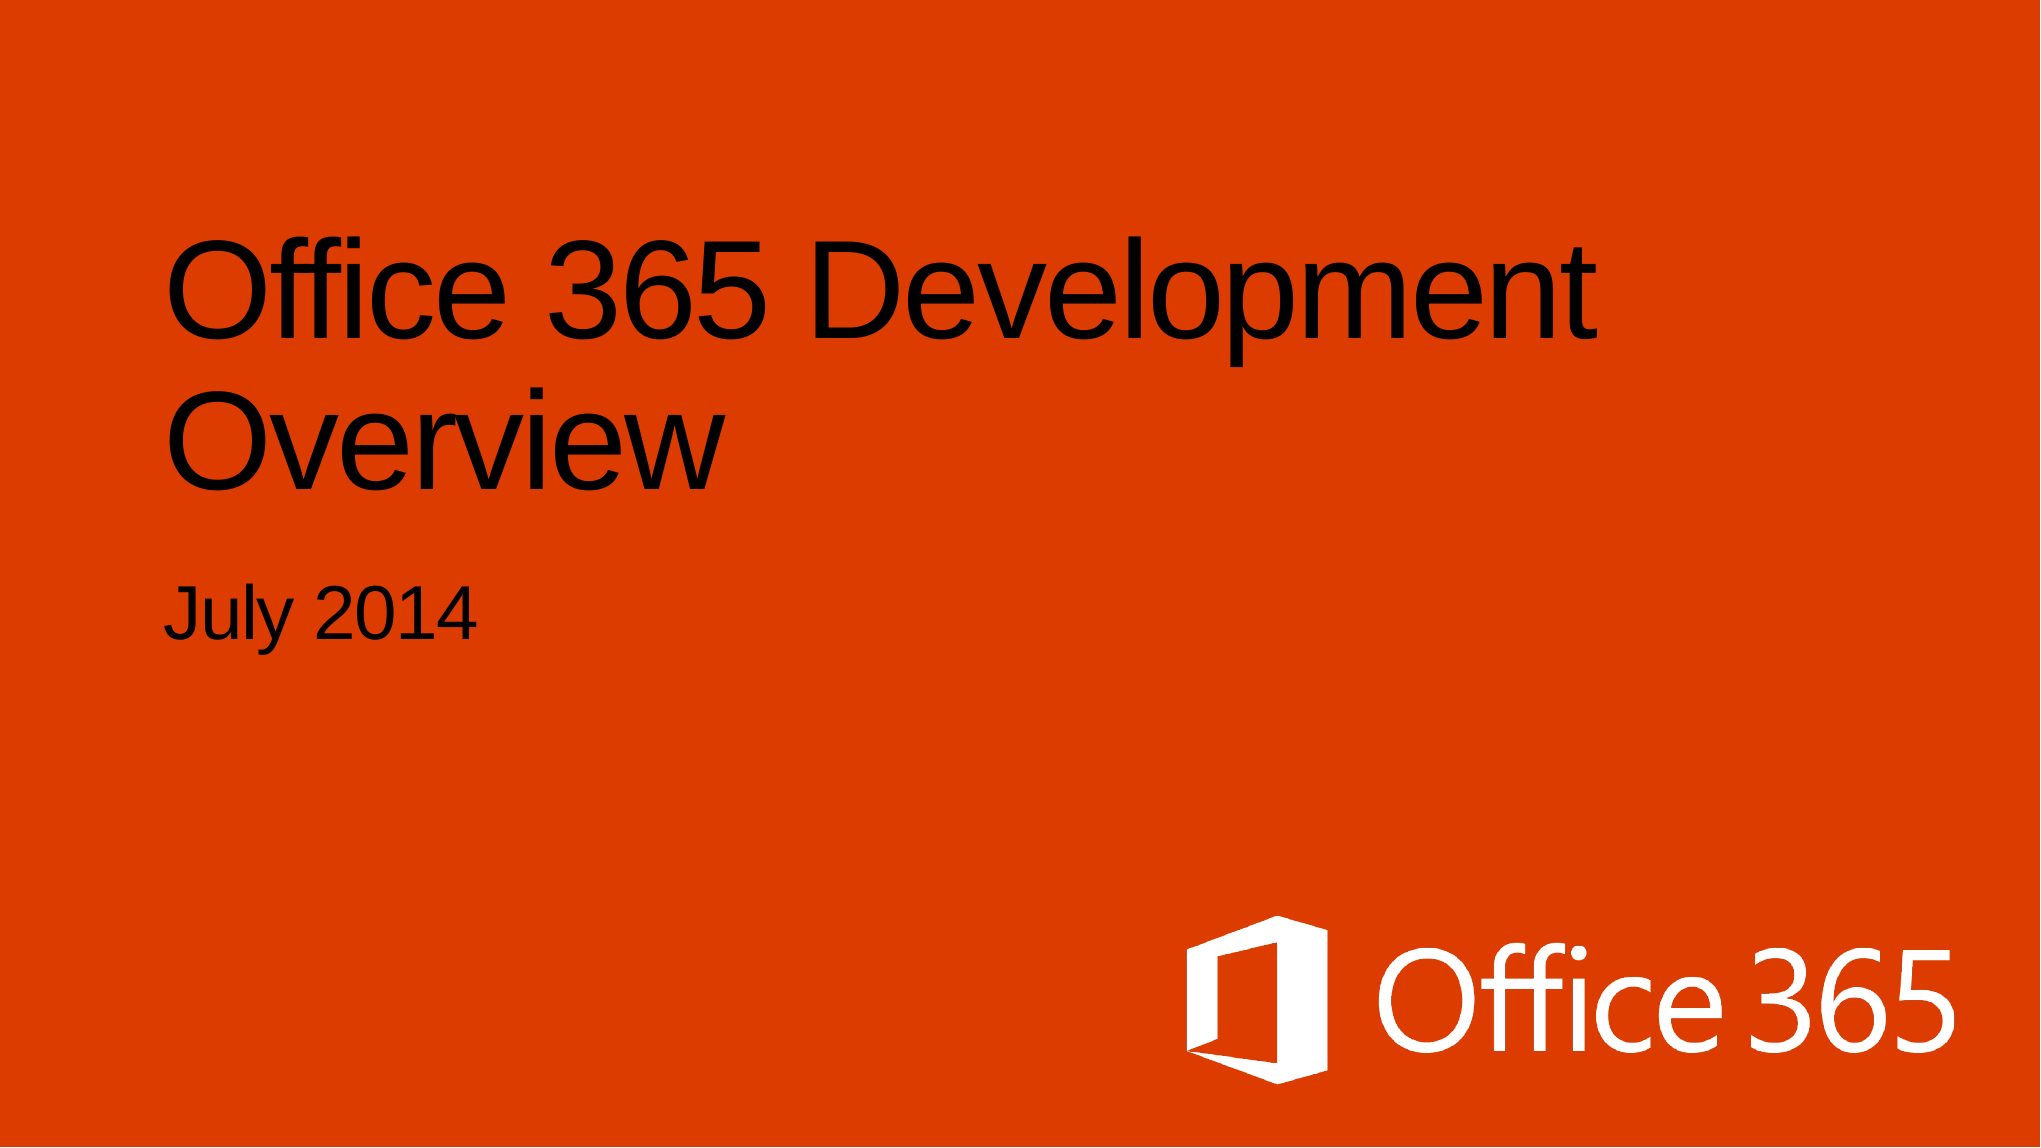

# Office 365 Development Overview
July 2014